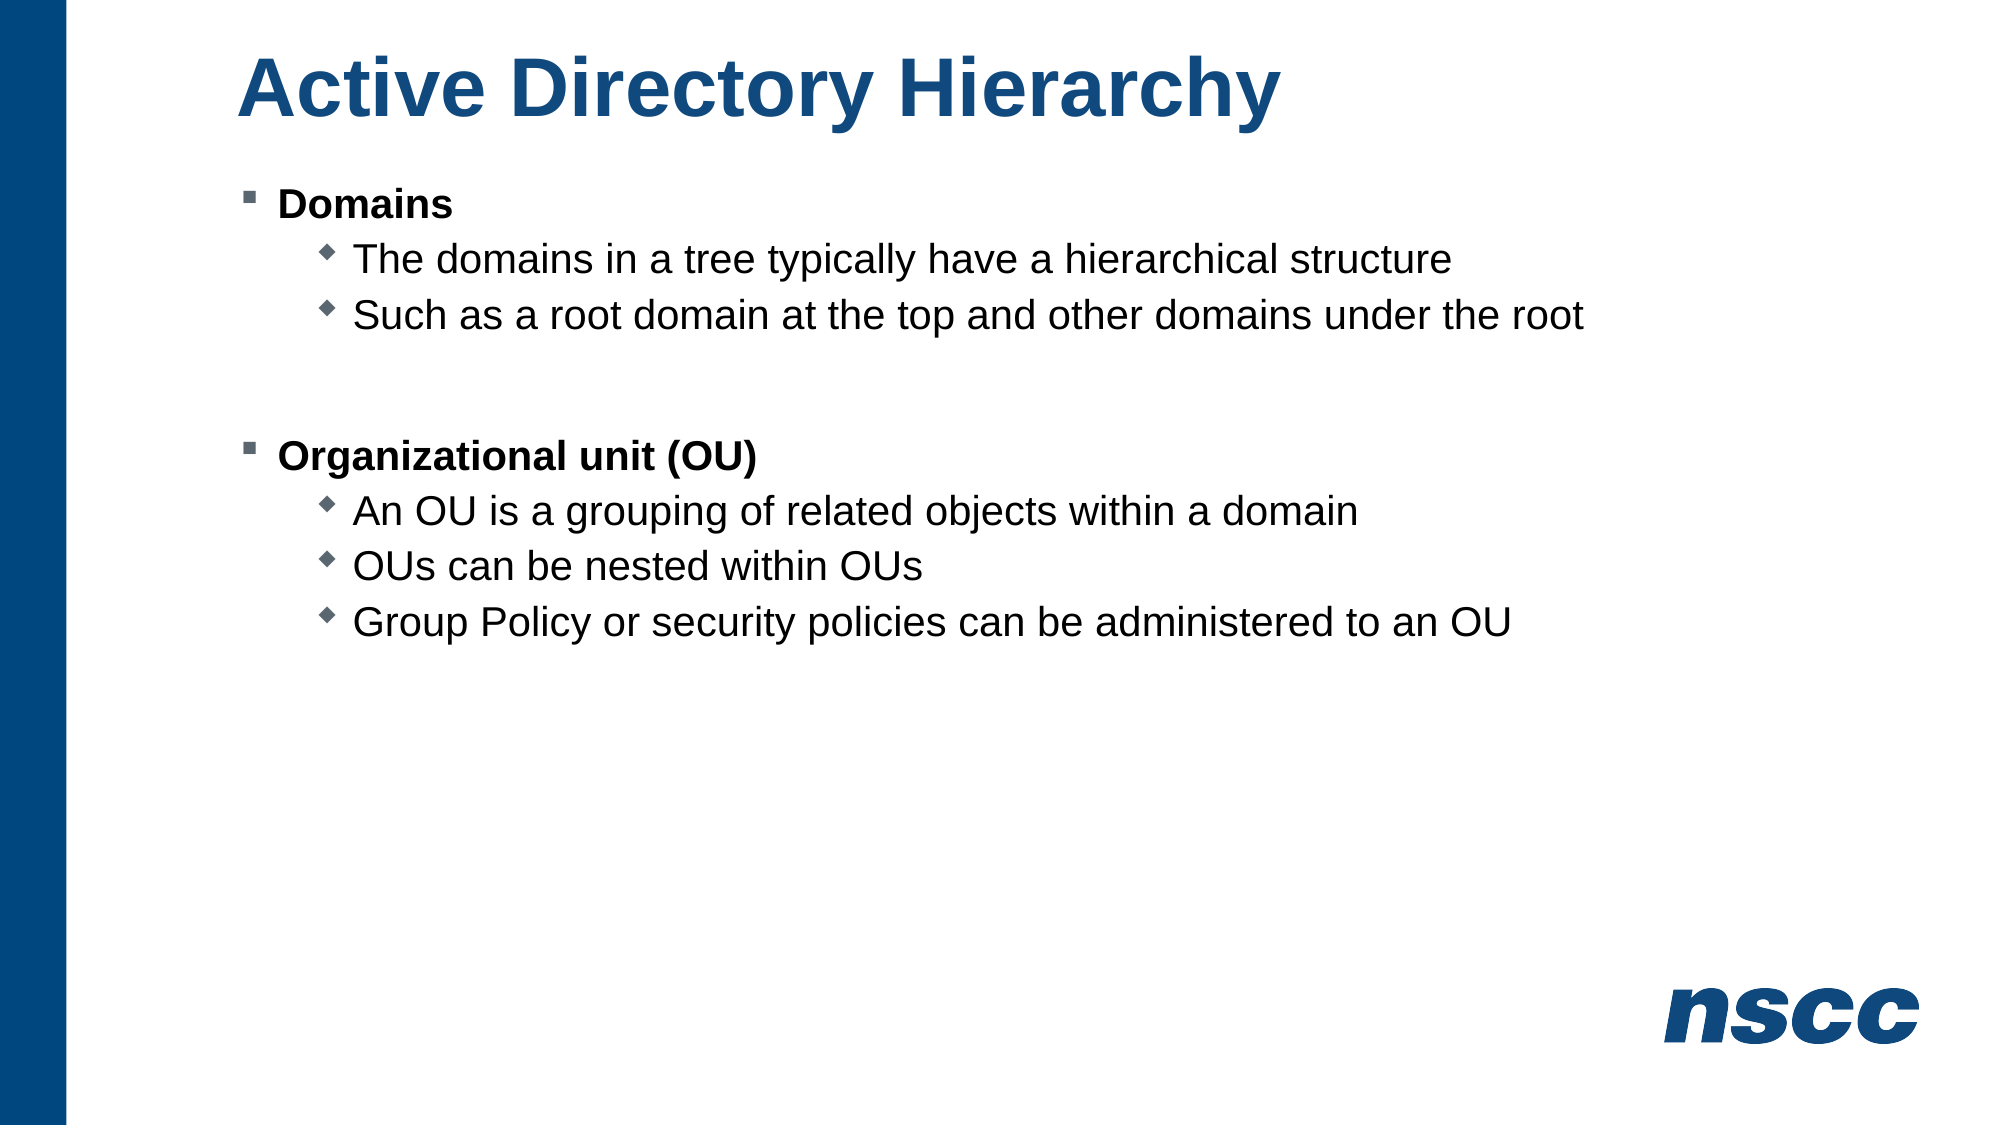

# Active Directory Hierarchy
Domains
The domains in a tree typically have a hierarchical structure
Such as a root domain at the top and other domains under the root

Organizational unit (OU)
An OU is a grouping of related objects within a domain
OUs can be nested within OUs
Group Policy or security policies can be administered to an OU